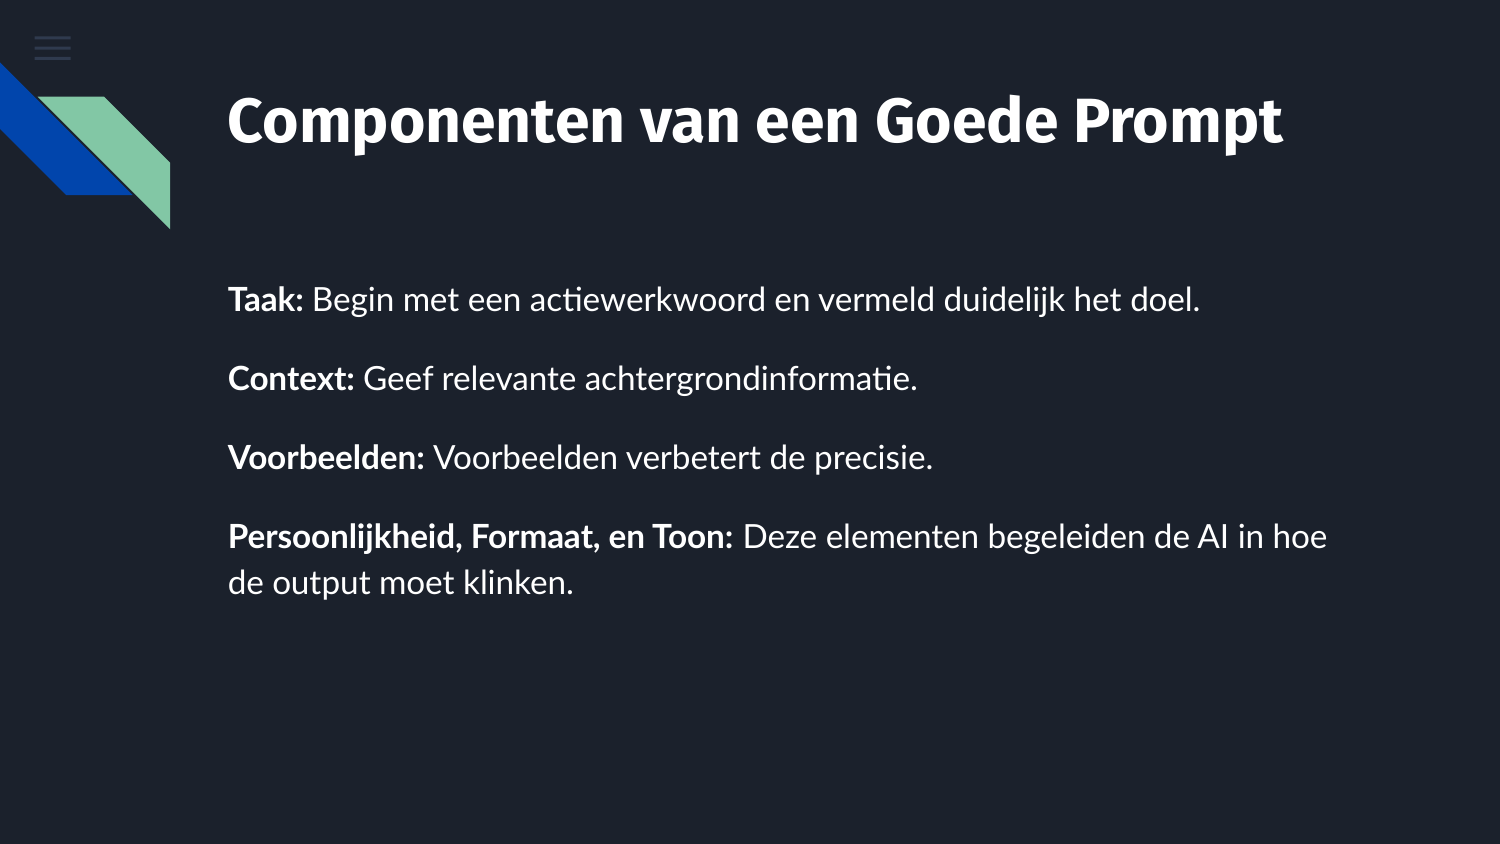

# Componenten van een Goede Prompt
Taak: Begin met een actiewerkwoord en vermeld duidelijk het doel.
Context: Geef relevante achtergrondinformatie.
Voorbeelden: Voorbeelden verbetert de precisie.
Persoonlijkheid, Formaat, en Toon: Deze elementen begeleiden de AI in hoe de output moet klinken.